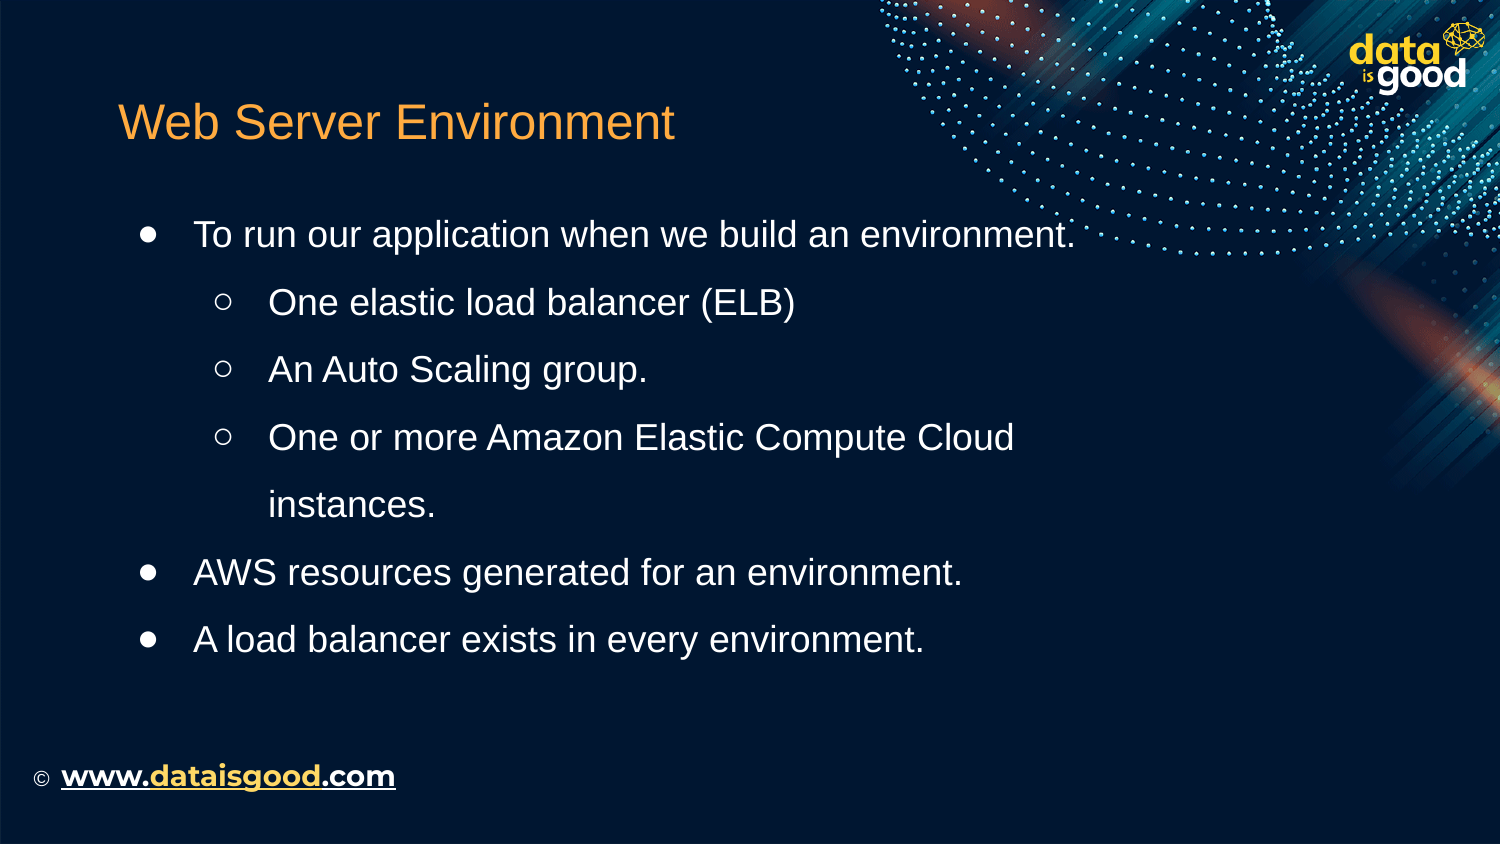

# Web Server Environment
To run our application when we build an environment.
One elastic load balancer (ELB)
An Auto Scaling group.
One or more Amazon Elastic Compute Cloud instances.
AWS resources generated for an environment.
A load balancer exists in every environment.